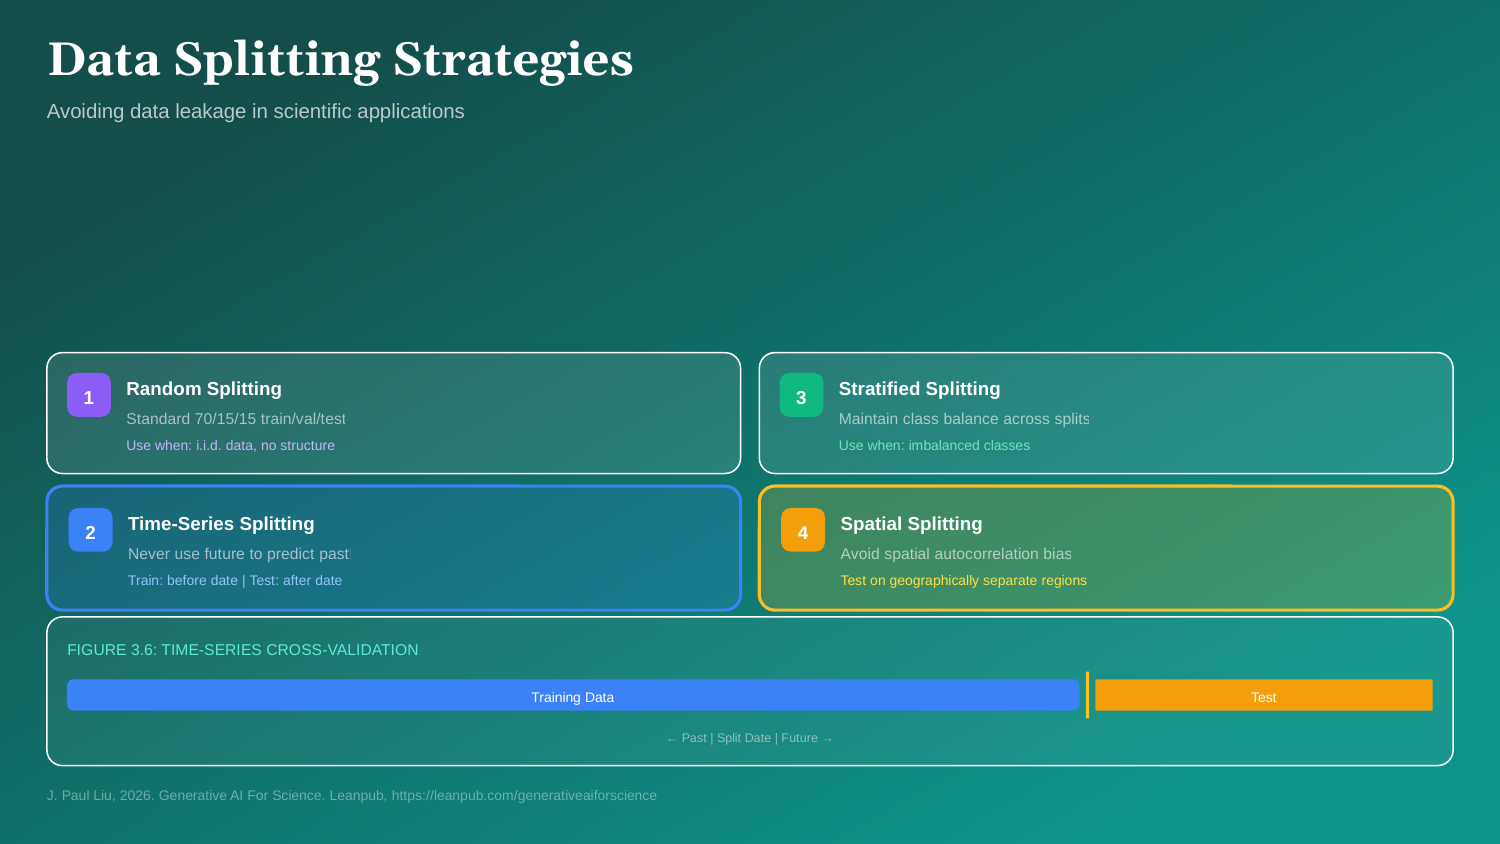

Data Splitting Strategies
Avoiding data leakage in scientific applications

Random Splitting

Stratified Splitting
1
3
Standard 70/15/15 train/val/test
Maintain class balance across splits
Use when: i.i.d. data, no structure
Use when: imbalanced classes

Time-Series Splitting

Spatial Splitting
2
4
Never use future to predict past!
Avoid spatial autocorrelation bias
Train: before date | Test: after date
Test on geographically separate regions

FIGURE 3.6: TIME-SERIES CROSS-VALIDATION

Training Data
Test
← Past | Split Date | Future →
J. Paul Liu, 2026. Generative AI For Science. Leanpub, https://leanpub.com/generativeaiforscience